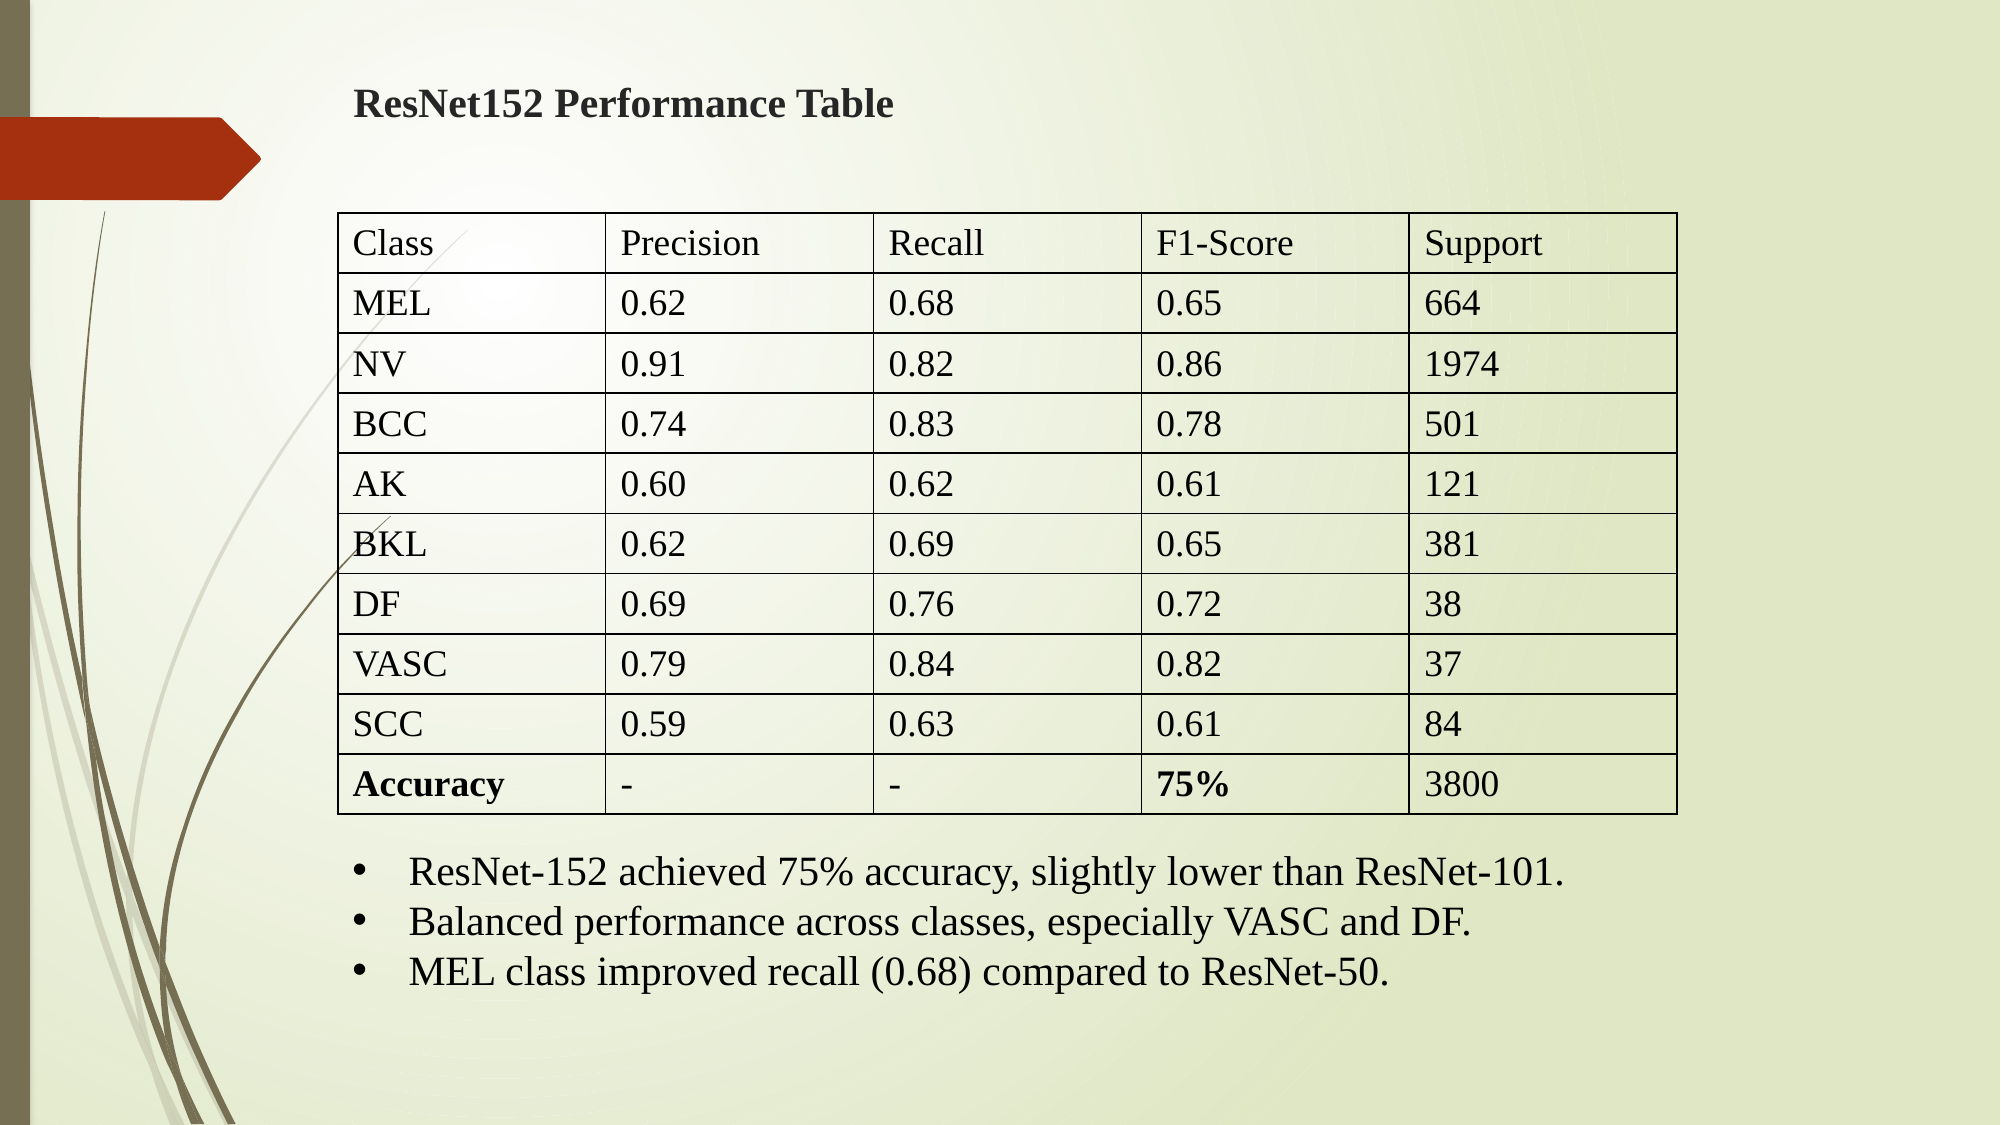

# ResNet152 Performance Table
| Class | Precision | Recall | F1-Score | Support |
| --- | --- | --- | --- | --- |
| MEL | 0.62 | 0.68 | 0.65 | 664 |
| NV | 0.91 | 0.82 | 0.86 | 1974 |
| BCC | 0.74 | 0.83 | 0.78 | 501 |
| AK | 0.60 | 0.62 | 0.61 | 121 |
| BKL | 0.62 | 0.69 | 0.65 | 381 |
| DF | 0.69 | 0.76 | 0.72 | 38 |
| VASC | 0.79 | 0.84 | 0.82 | 37 |
| SCC | 0.59 | 0.63 | 0.61 | 84 |
| Accuracy | - | - | 75% | 3800 |
ResNet-152 achieved 75% accuracy, slightly lower than ResNet-101.
Balanced performance across classes, especially VASC and DF.
MEL class improved recall (0.68) compared to ResNet-50.